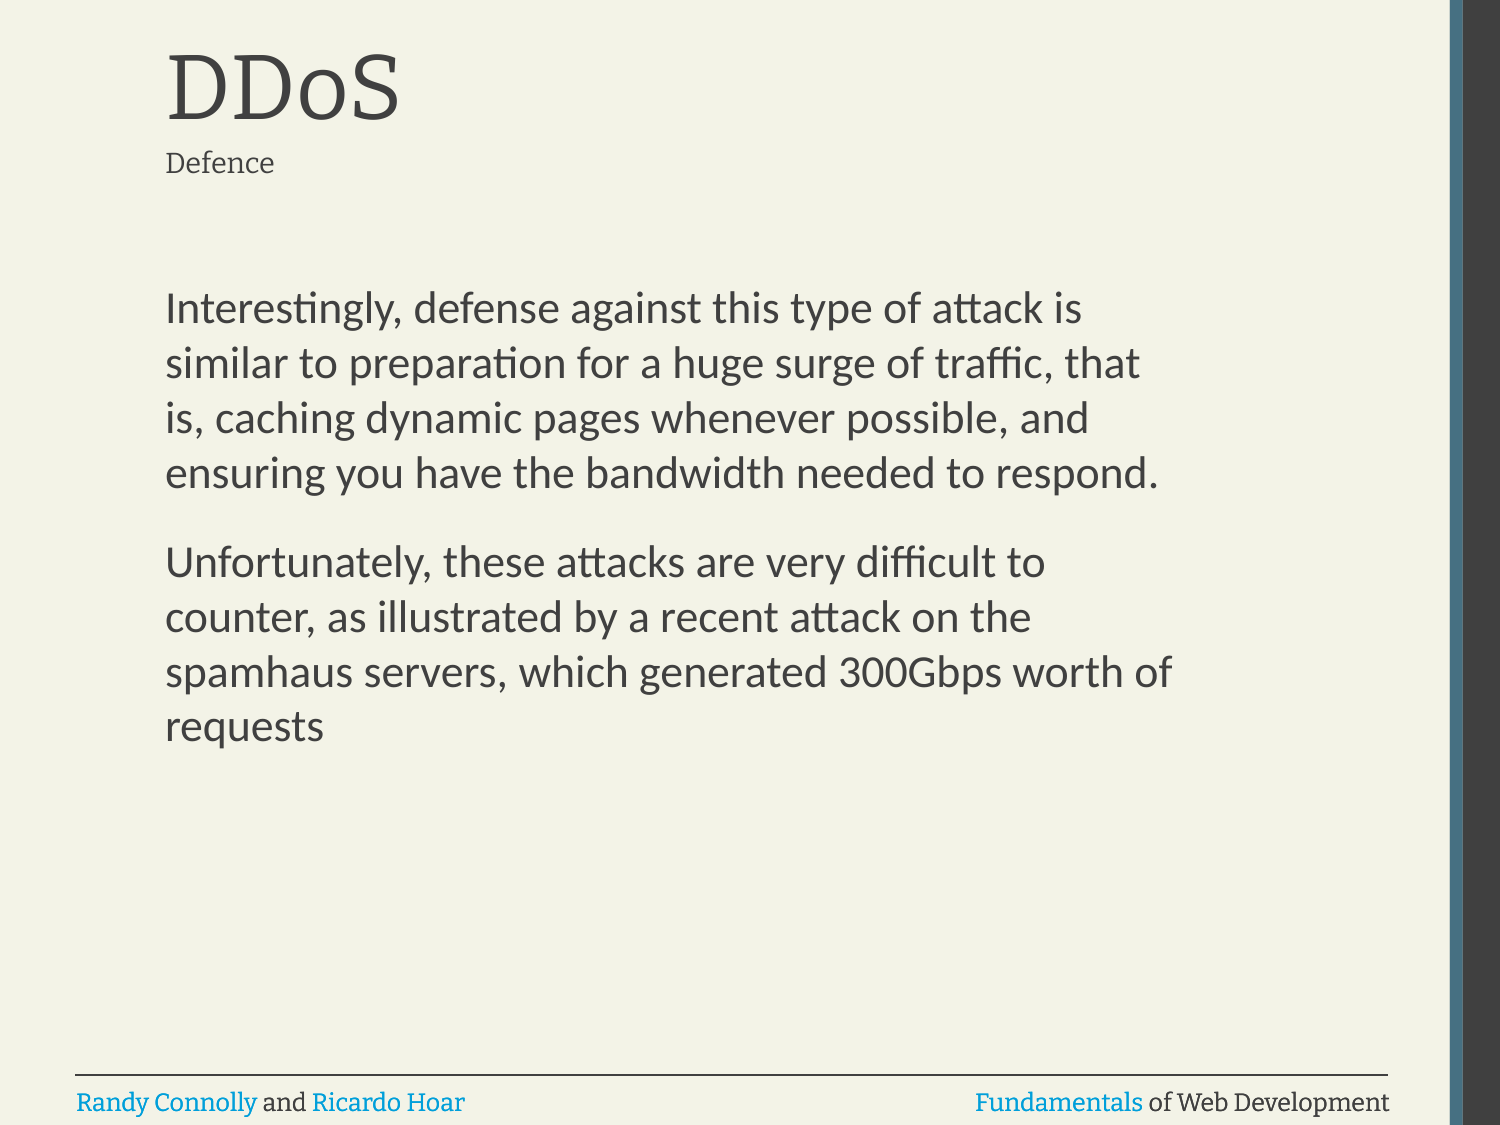

# DDoS
Defence
Interestingly, defense against this type of attack is similar to preparation for a huge surge of traffic, that is, caching dynamic pages whenever possible, and ensuring you have the bandwidth needed to respond.
Unfortunately, these attacks are very difficult to counter, as illustrated by a recent attack on the spamhaus servers, which generated 300Gbps worth of requests